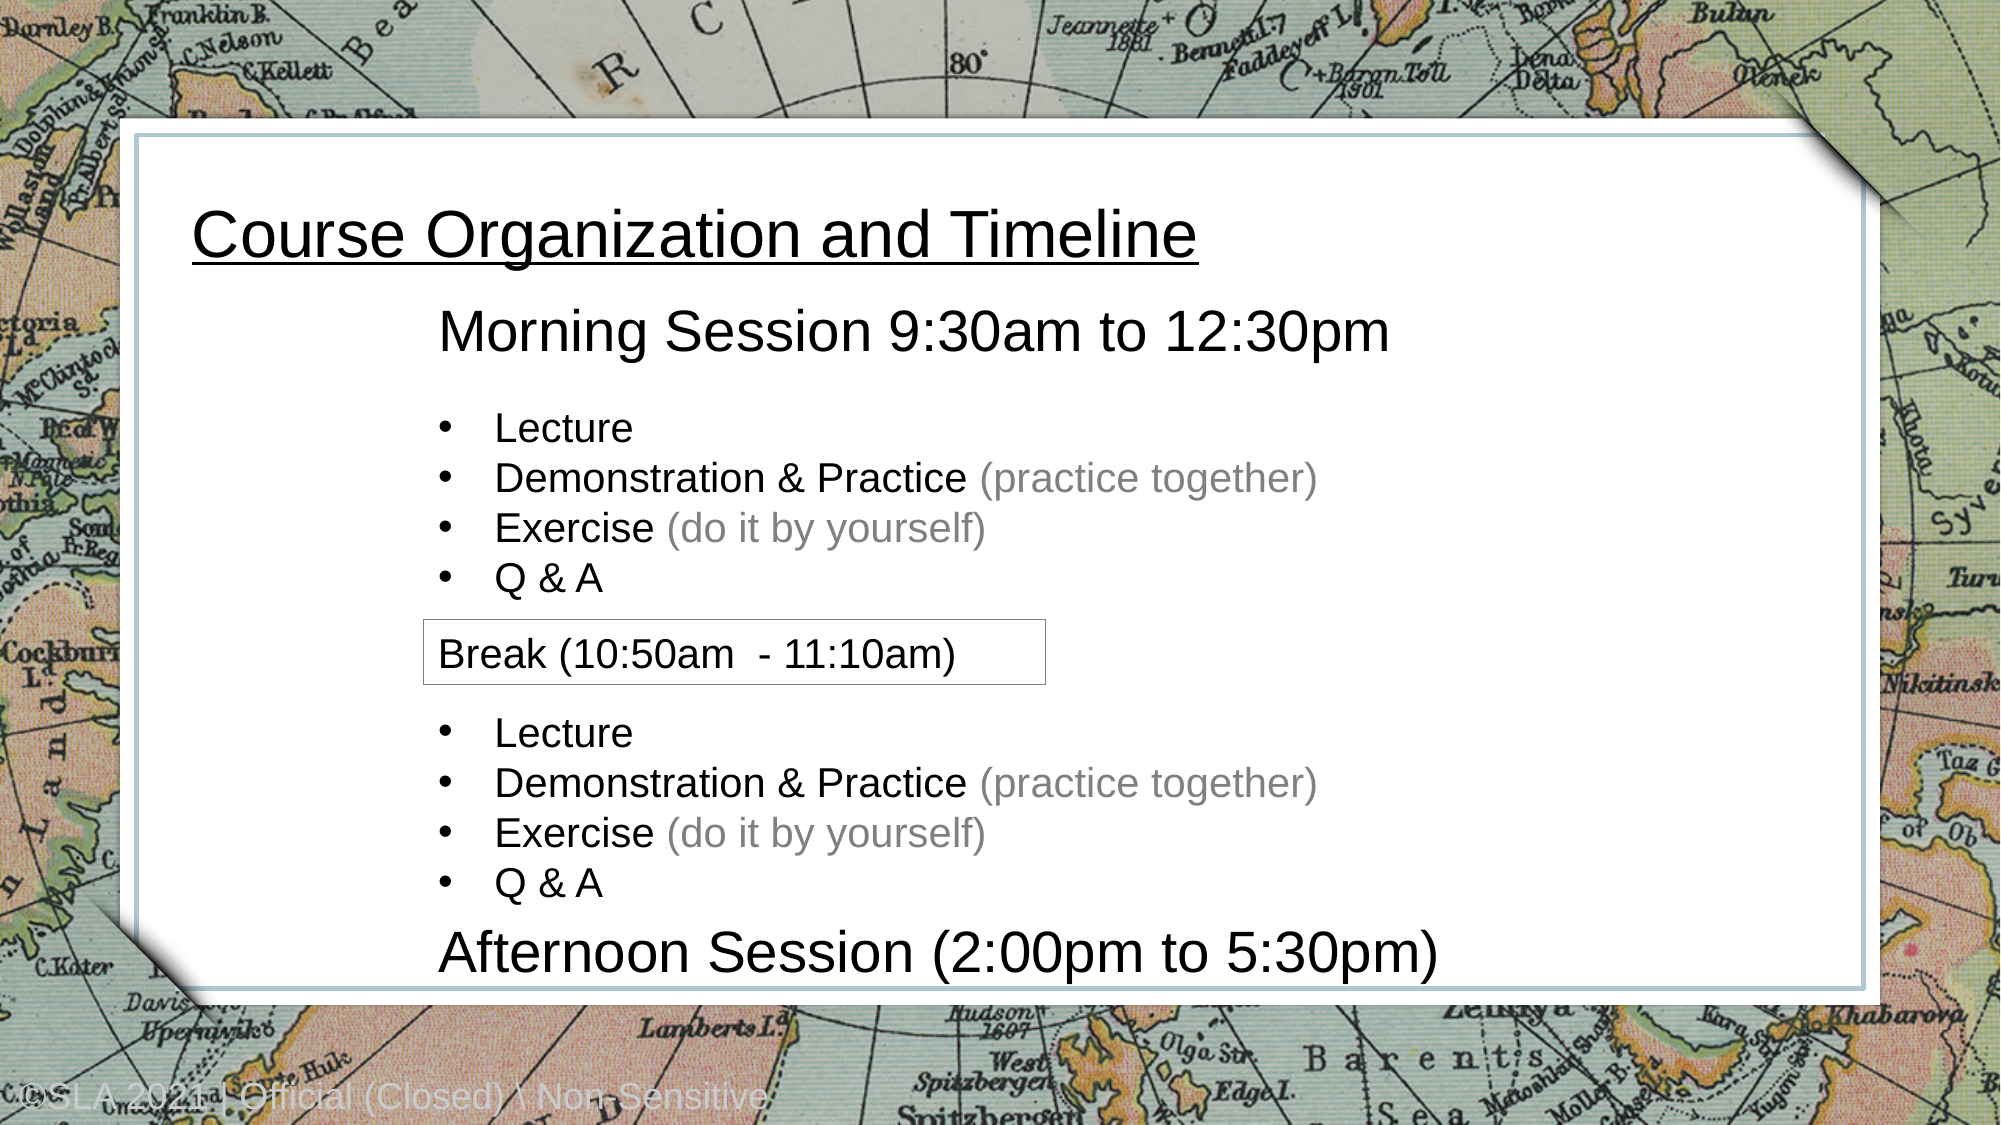

Course Organization and Timeline
Morning Session 9:30am to 12:30pm
Lecture
Demonstration & Practice (practice together)
Exercise (do it by yourself)
Q & A
Break (10:50am  - 11:10am)
Lecture
Demonstration & Practice (practice together)
Exercise (do it by yourself)
Q & A
Afternoon Session (2:00pm to 5:30pm)